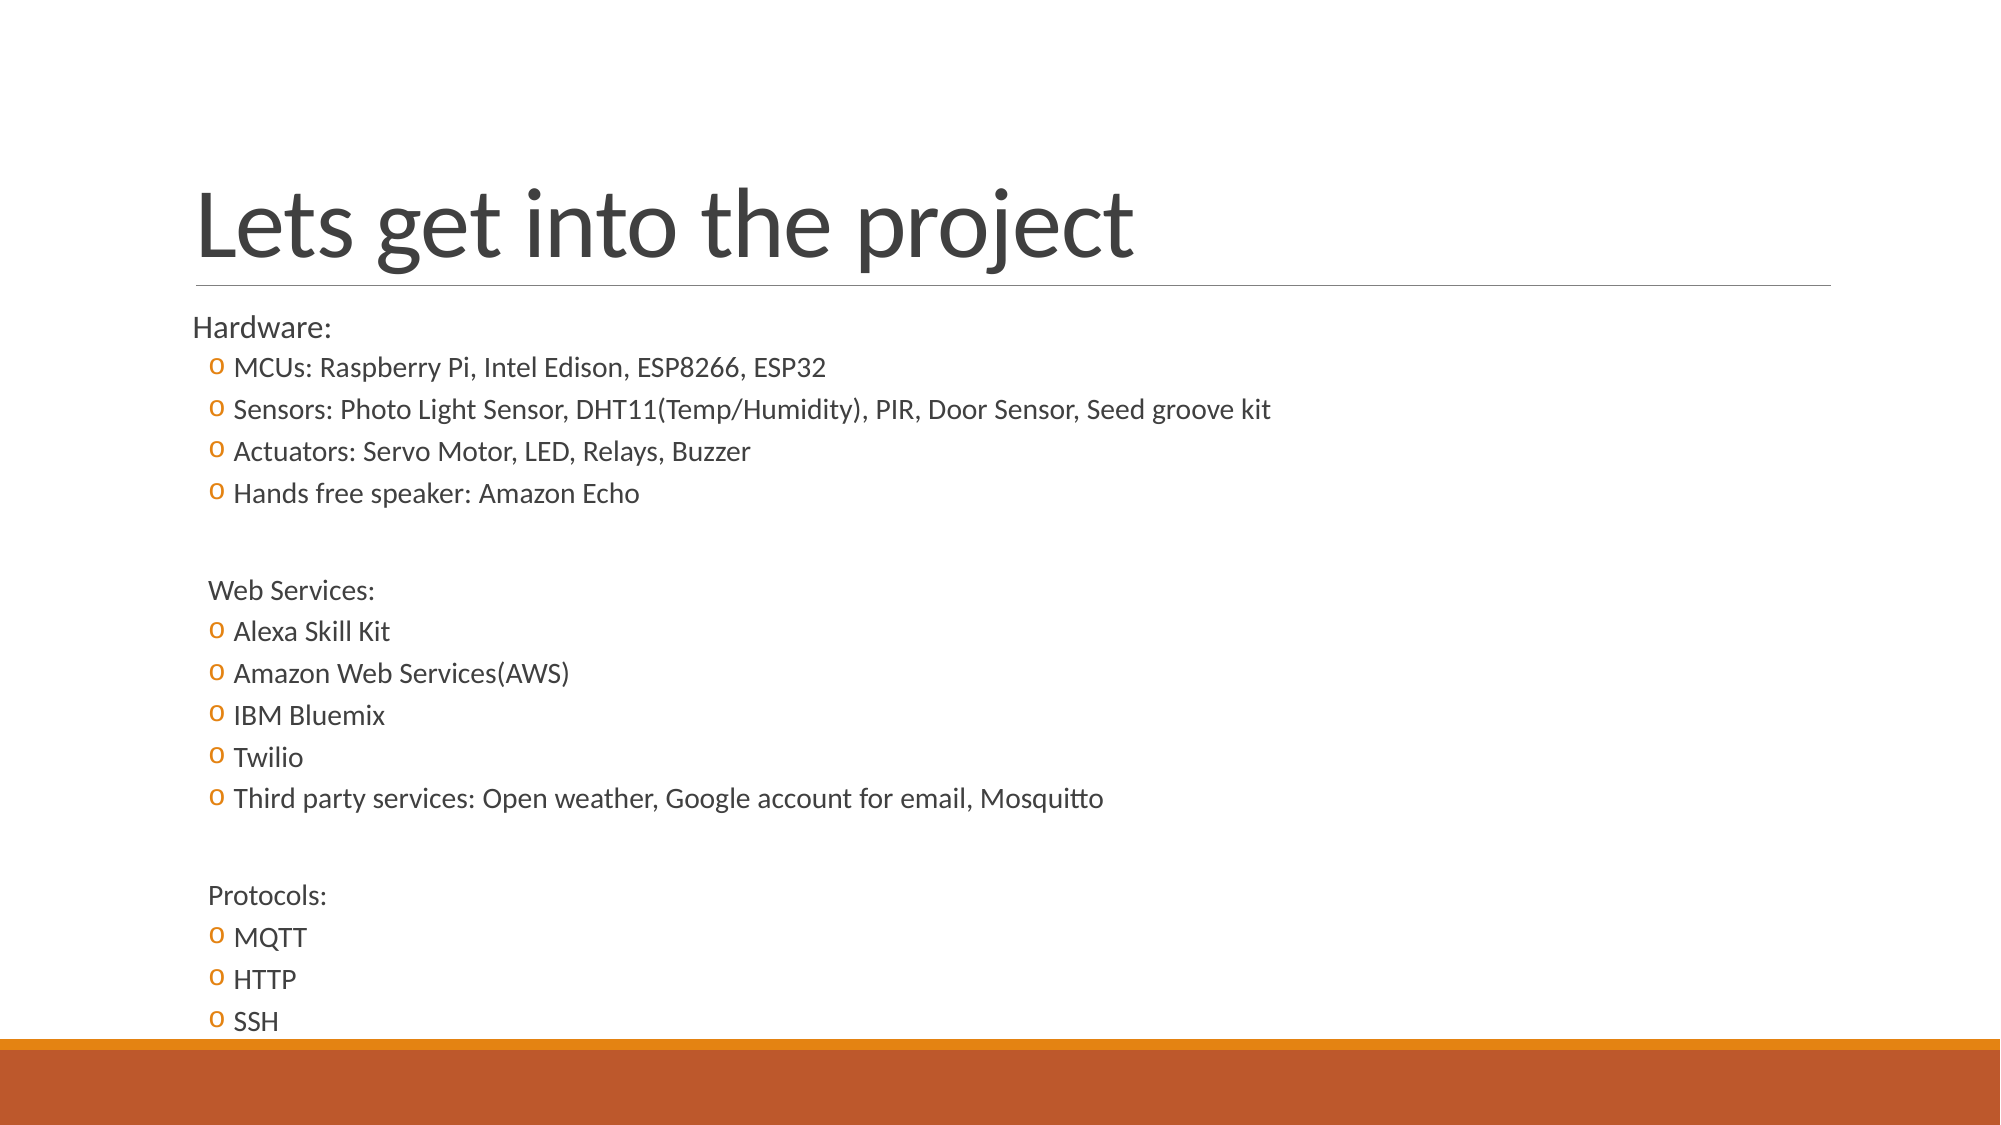

# Lets get into the project
Hardware:
MCUs: Raspberry Pi, Intel Edison, ESP8266, ESP32
Sensors: Photo Light Sensor, DHT11(Temp/Humidity), PIR, Door Sensor, Seed groove kit
Actuators: Servo Motor, LED, Relays, Buzzer
Hands free speaker: Amazon Echo

Web Services:
Alexa Skill Kit
Amazon Web Services(AWS)
IBM Bluemix
Twilio
Third party services: Open weather, Google account for email, Mosquitto

Protocols:
MQTT
HTTP
SSH